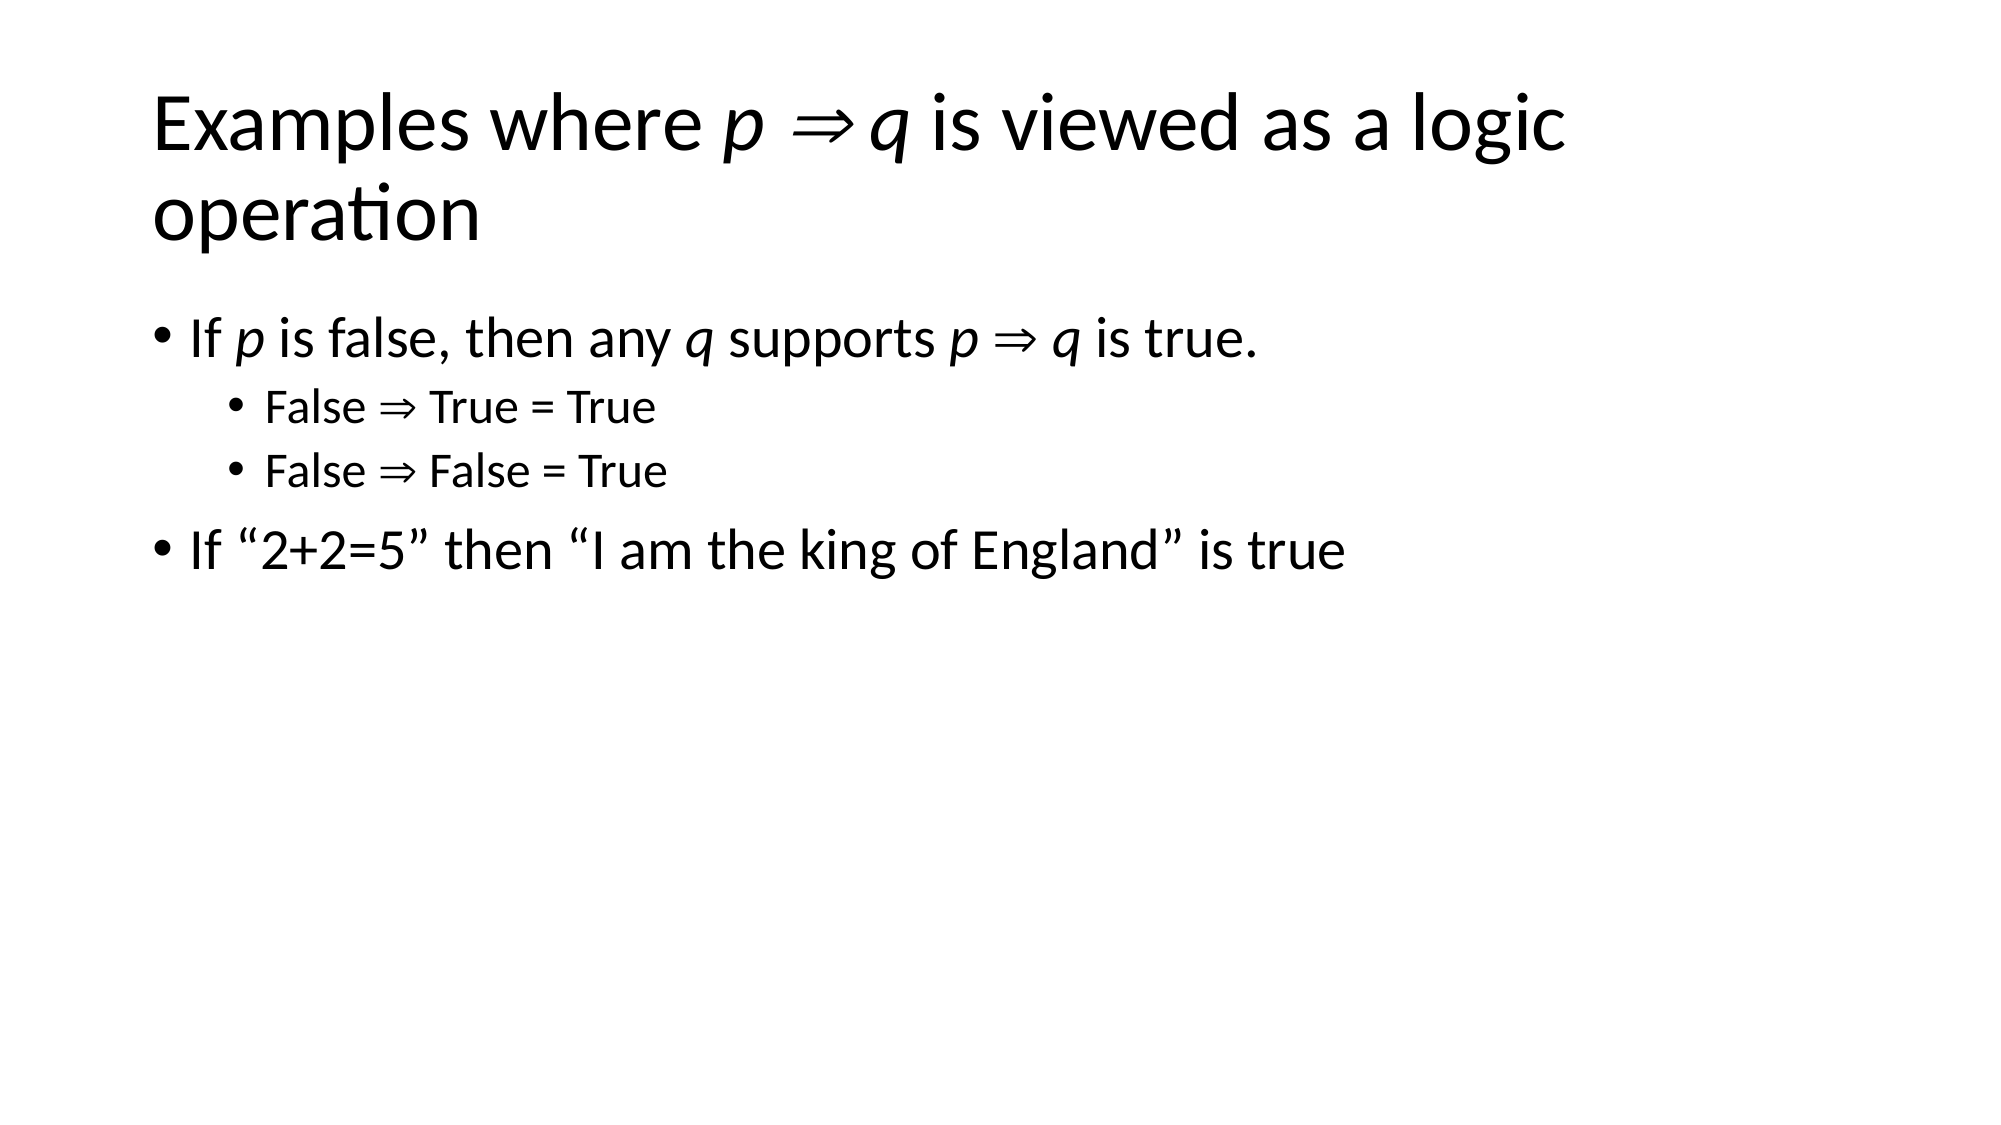

# Examples where p ⇒ q is viewed as a logic operation
If p is false, then any q supports p ⇒ q is true.
False ⇒ True = True
False ⇒ False = True
If “2+2=5” then “I am the king of England” is true